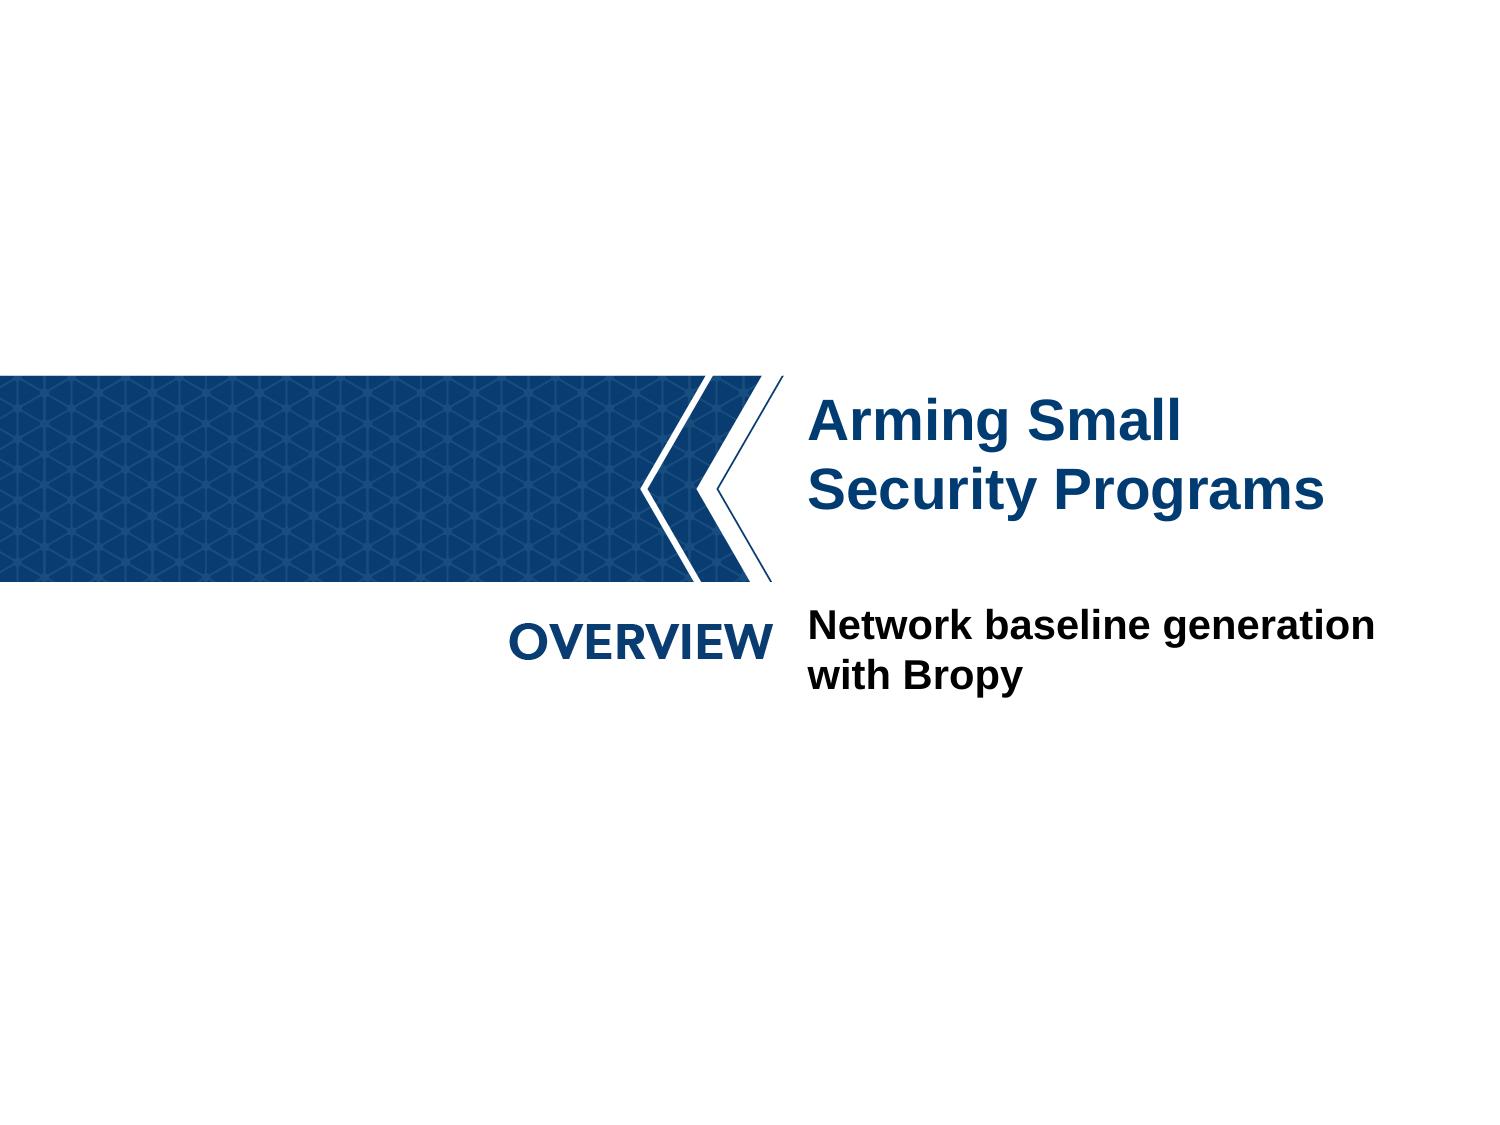

# Arming Small Security Programs
Network baseline generation with Bropy